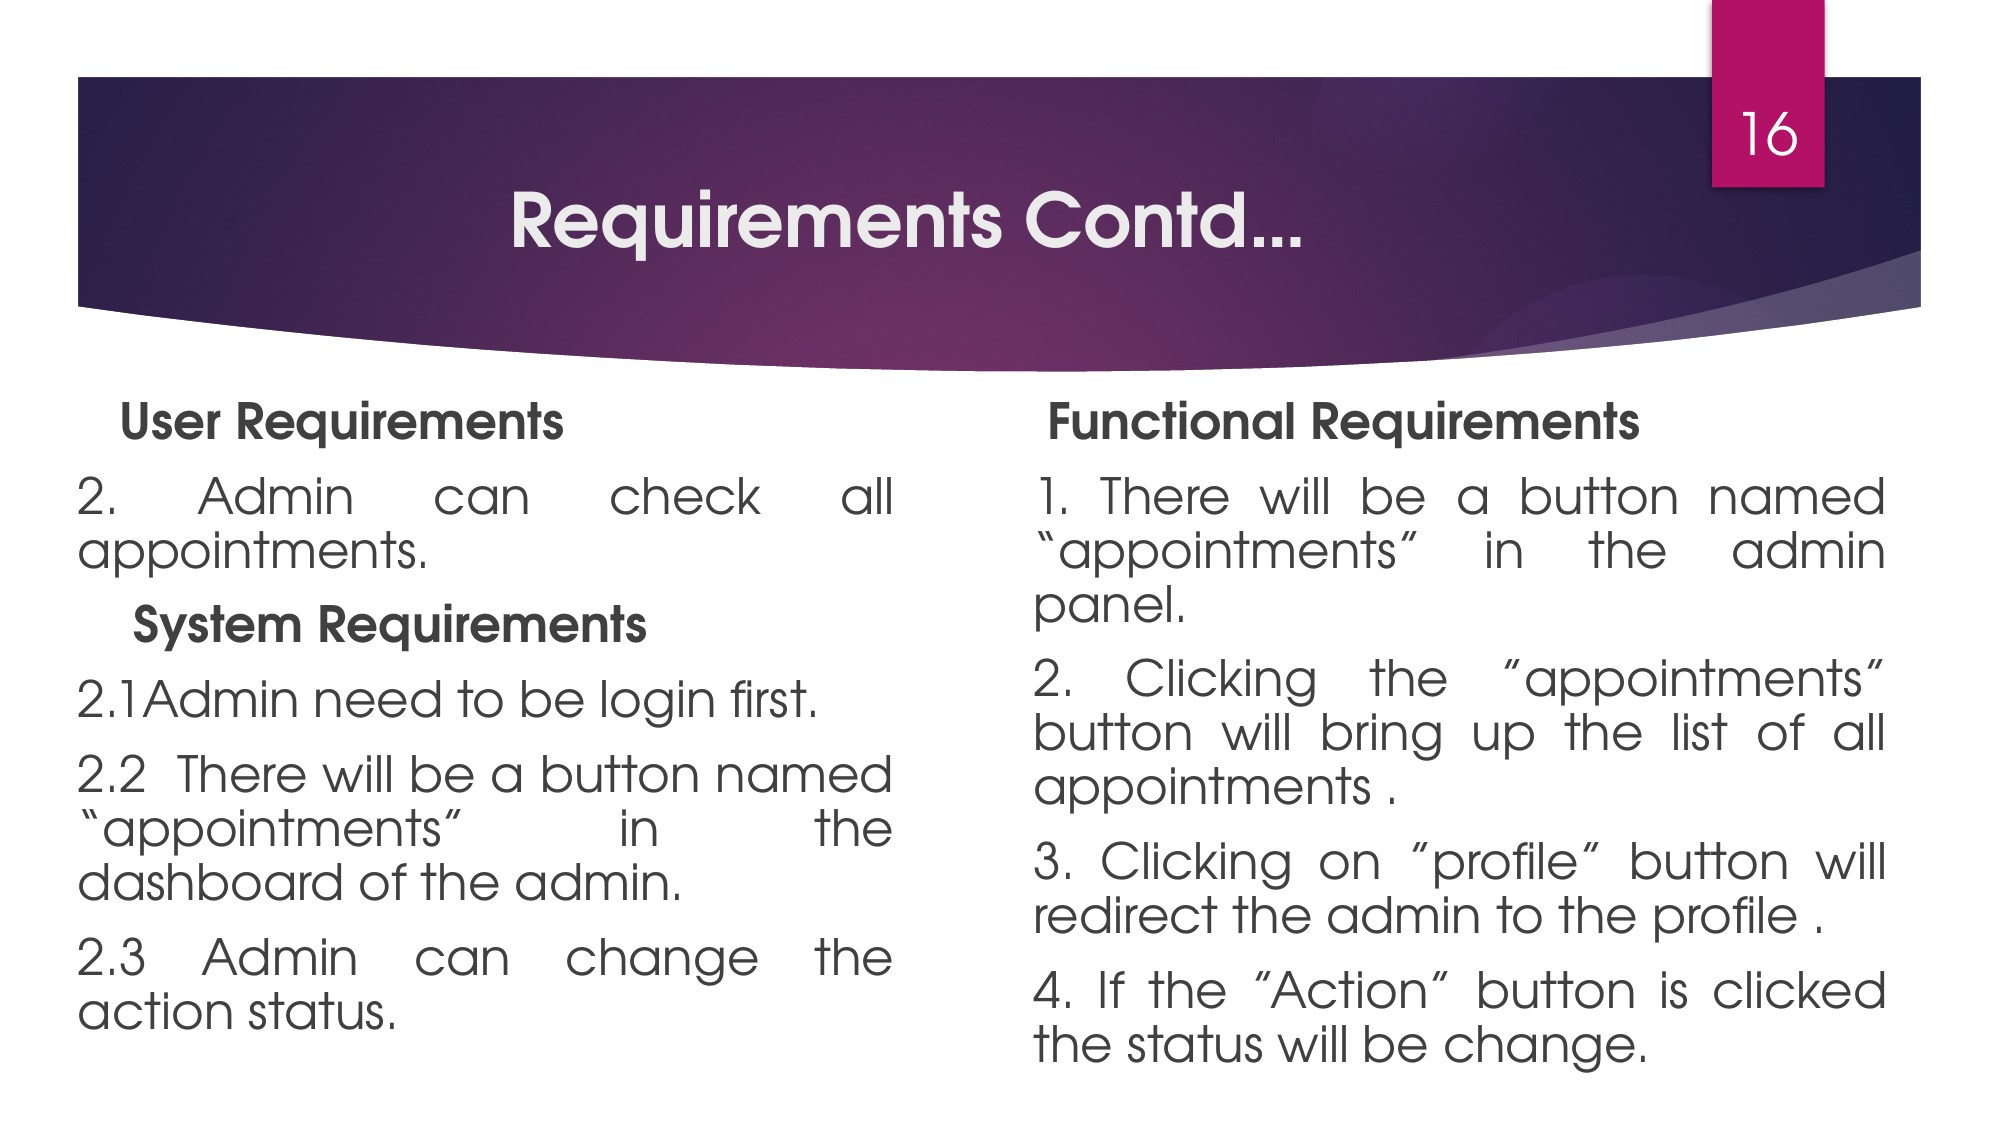

16
# Requirements Contd…
   User Requirements
2. Admin can check all appointments.
    System Requirements
2.1Admin need to be login first.
2.2  There will be a button named “appointments” in the dashboard of the admin.
2.3 Admin can change the action status.
 Functional Requirements
1. There will be a button named “appointments” in the admin panel.
2. Clicking the ”appointments” button will bring up the list of all appointments .
3. Clicking on ”profile” button will redirect the admin to the profile .
4. If the ”Action” button is clicked the status will be change.